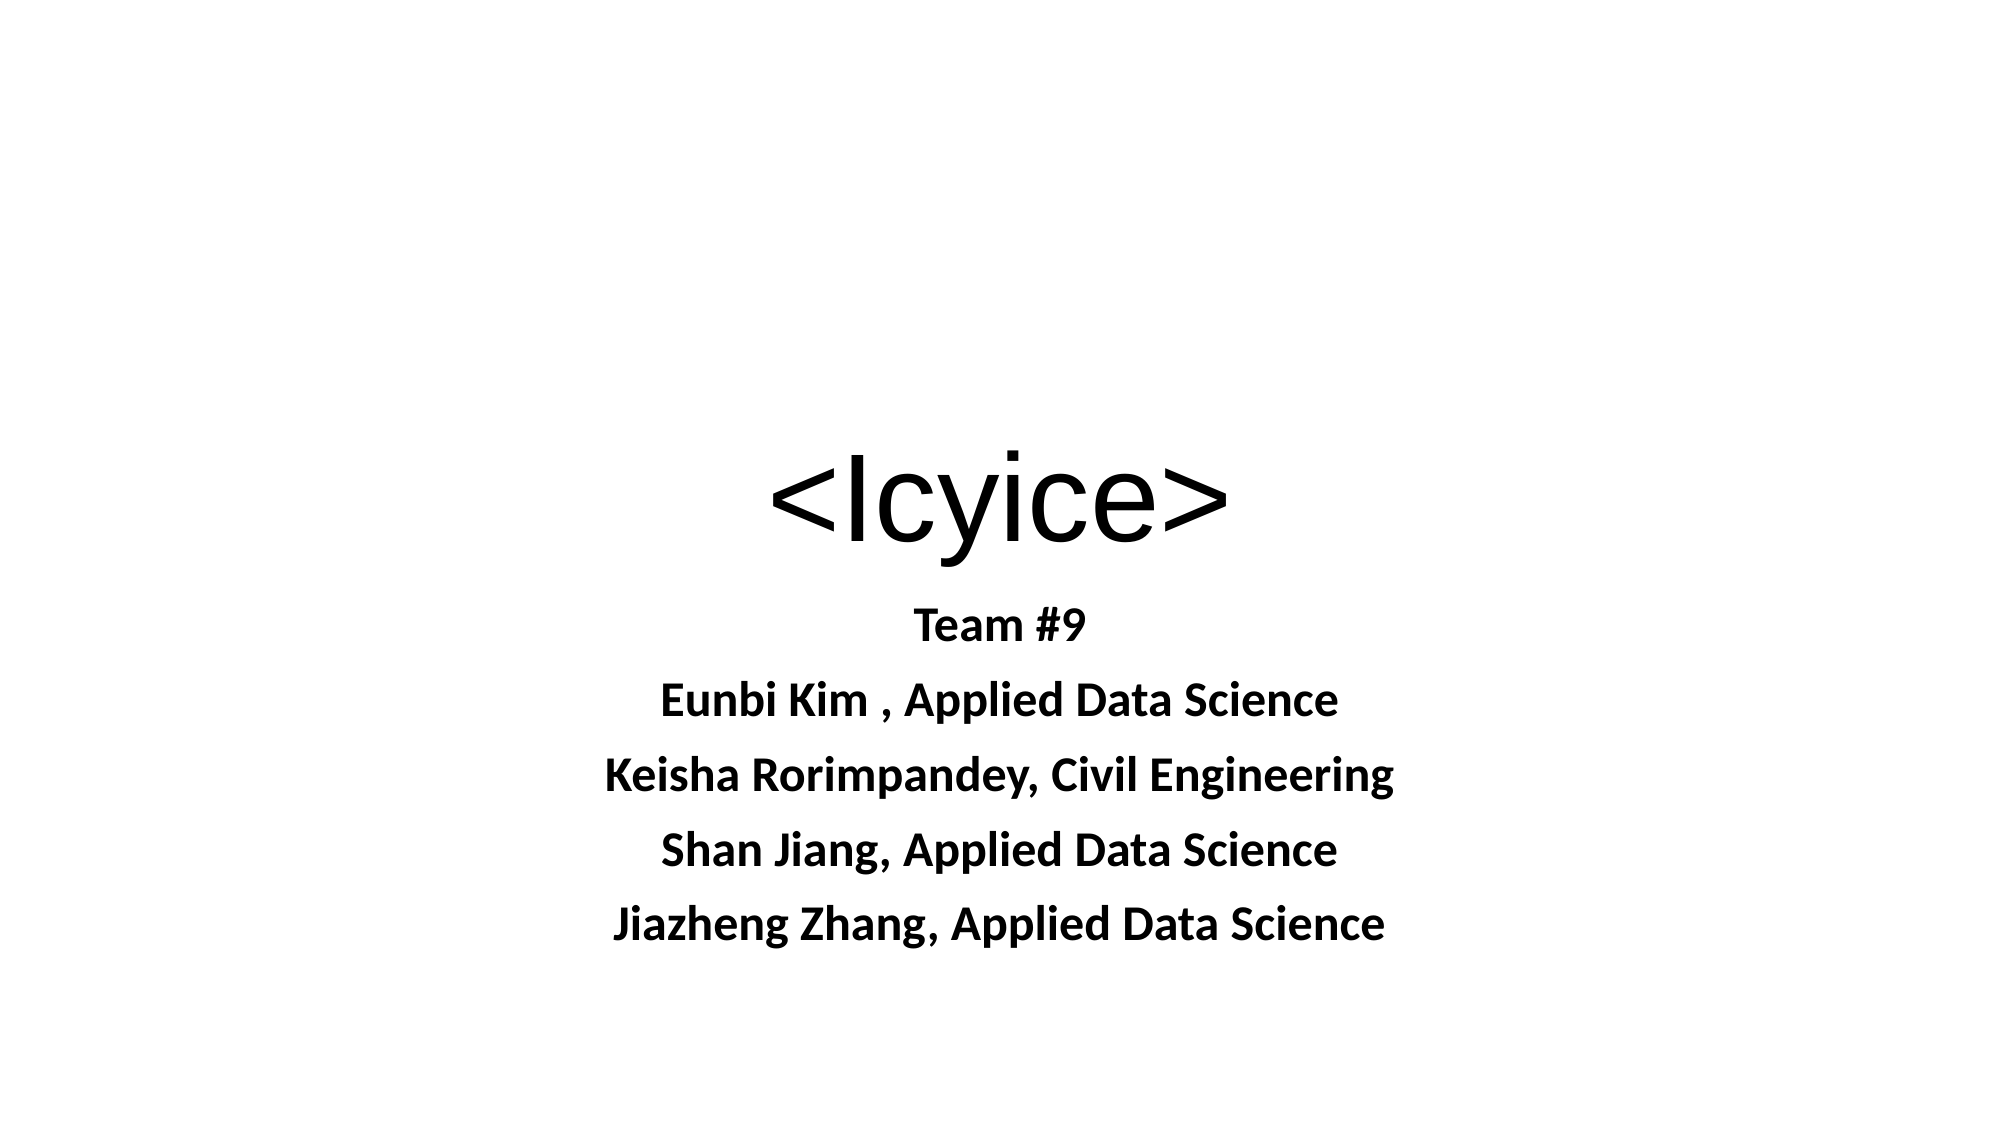

# <Icyice>
Team #9
Eunbi Kim , Applied Data Science
Keisha Rorimpandey, Civil Engineering
Shan Jiang, Applied Data Science
Jiazheng Zhang, Applied Data Science